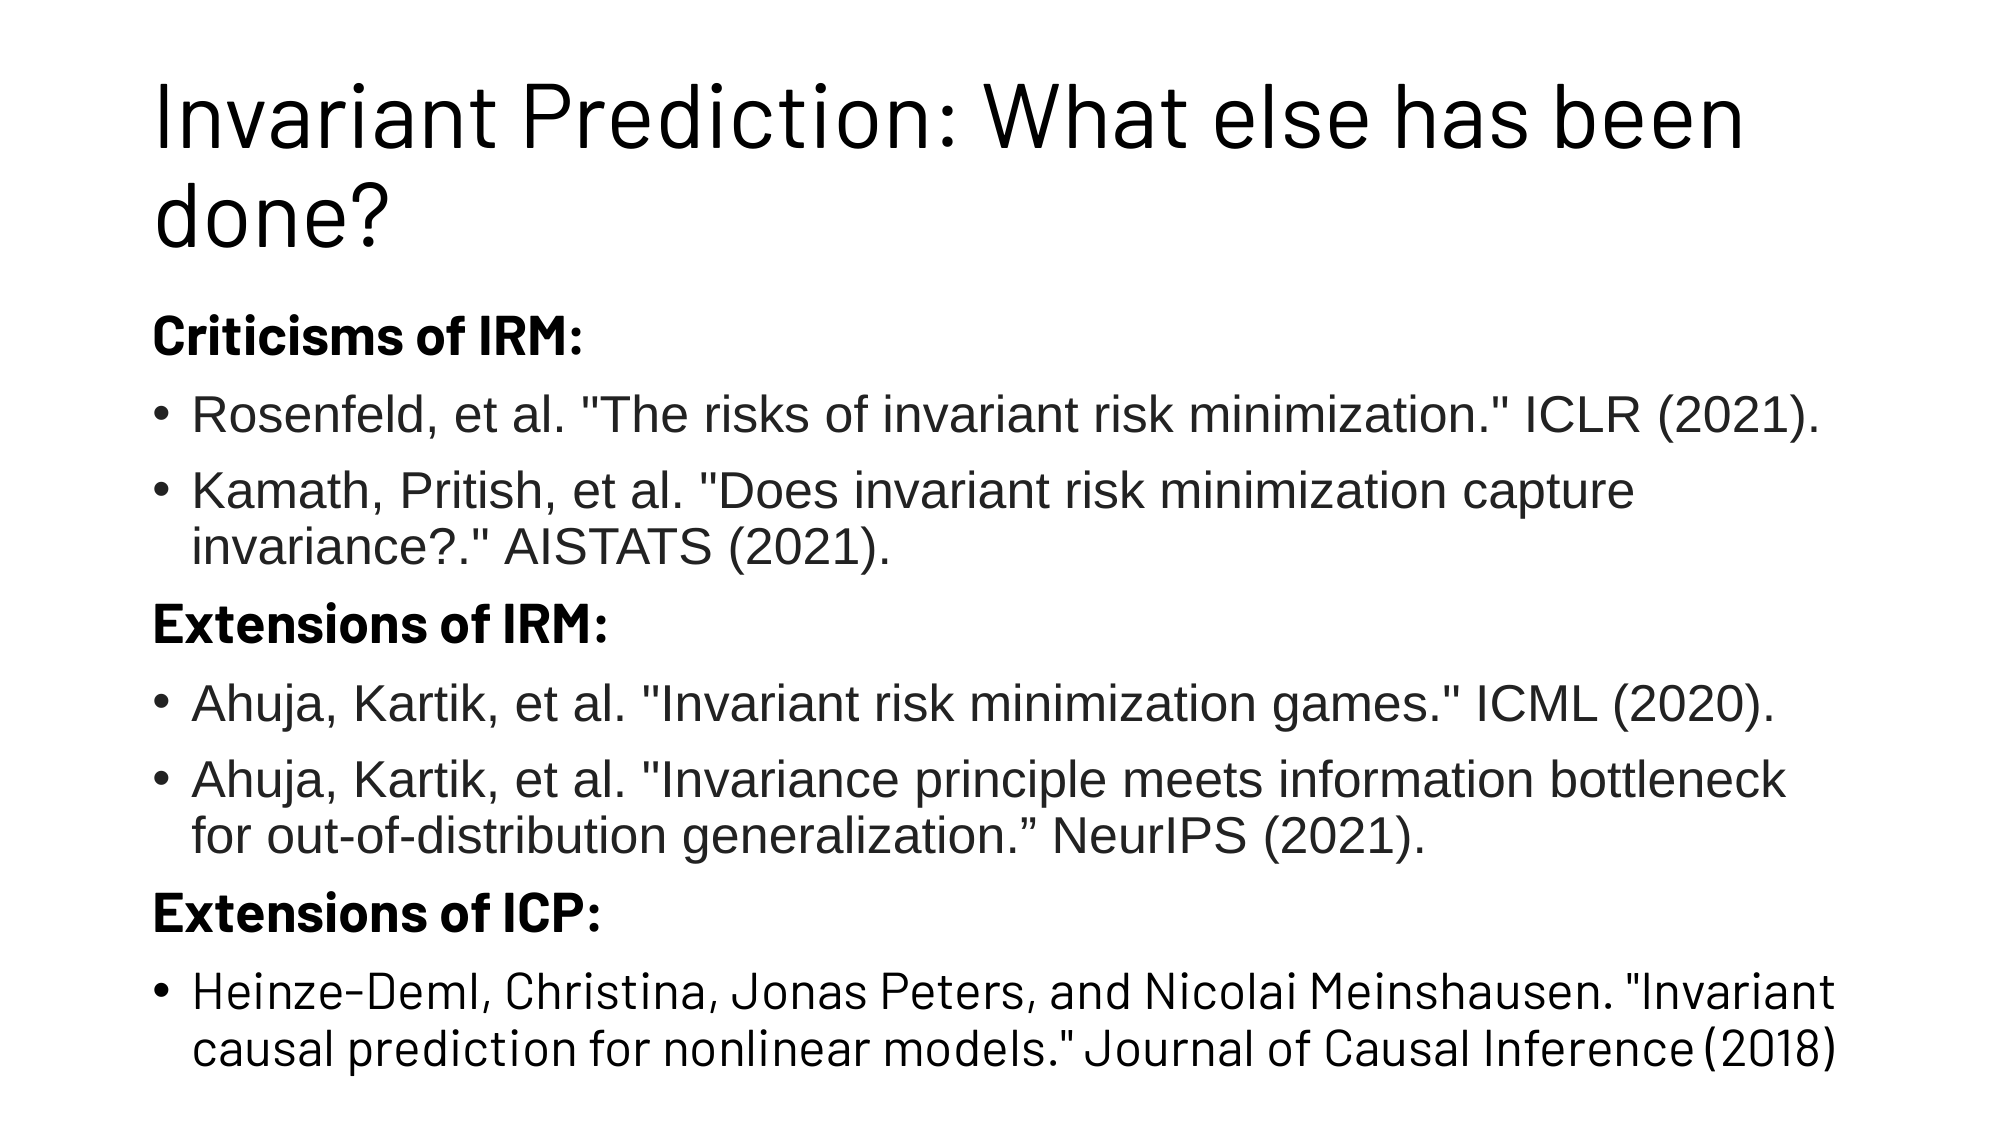

# Invariant Prediction: What else has been done?
Criticisms of IRM:
Rosenfeld, et al. "The risks of invariant risk minimization." ICLR (2021).
Kamath, Pritish, et al. "Does invariant risk minimization capture invariance?." AISTATS (2021).
Extensions of IRM:
Ahuja, Kartik, et al. "Invariant risk minimization games." ICML (2020).
Ahuja, Kartik, et al. "Invariance principle meets information bottleneck for out-of-distribution generalization.” NeurIPS (2021).
Extensions of ICP:
Heinze-Deml, Christina, Jonas Peters, and Nicolai Meinshausen. "Invariant causal prediction for nonlinear models." Journal of Causal Inference (2018)